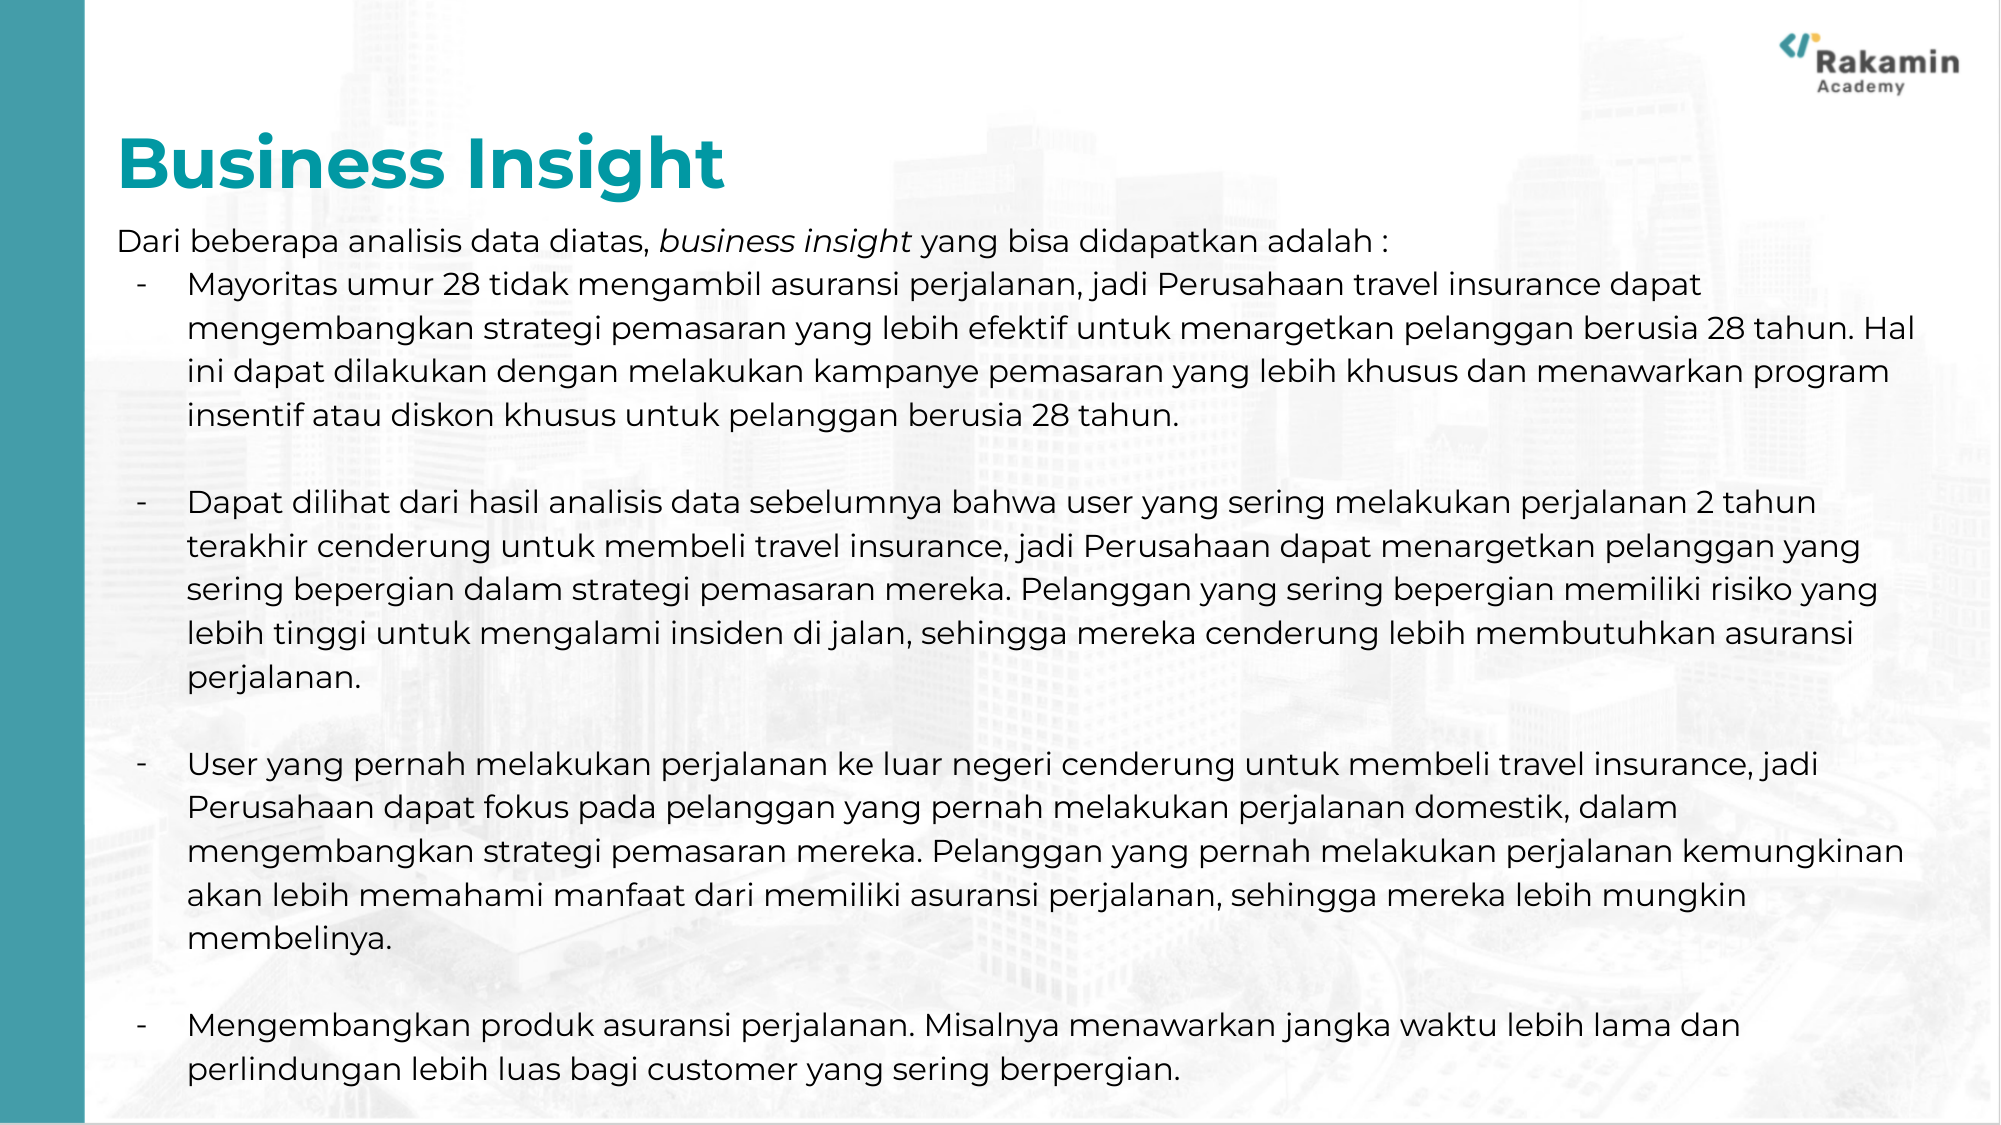

# Business Insight
Dari beberapa analisis data diatas, business insight yang bisa didapatkan adalah :
Mayoritas umur 28 tidak mengambil asuransi perjalanan, jadi Perusahaan travel insurance dapat mengembangkan strategi pemasaran yang lebih efektif untuk menargetkan pelanggan berusia 28 tahun. Hal ini dapat dilakukan dengan melakukan kampanye pemasaran yang lebih khusus dan menawarkan program insentif atau diskon khusus untuk pelanggan berusia 28 tahun.

Dapat dilihat dari hasil analisis data sebelumnya bahwa user yang sering melakukan perjalanan 2 tahun terakhir cenderung untuk membeli travel insurance, jadi Perusahaan dapat menargetkan pelanggan yang sering bepergian dalam strategi pemasaran mereka. Pelanggan yang sering bepergian memiliki risiko yang lebih tinggi untuk mengalami insiden di jalan, sehingga mereka cenderung lebih membutuhkan asuransi perjalanan.

User yang pernah melakukan perjalanan ke luar negeri cenderung untuk membeli travel insurance, jadi Perusahaan dapat fokus pada pelanggan yang pernah melakukan perjalanan domestik, dalam mengembangkan strategi pemasaran mereka. Pelanggan yang pernah melakukan perjalanan kemungkinan akan lebih memahami manfaat dari memiliki asuransi perjalanan, sehingga mereka lebih mungkin membelinya.

Mengembangkan produk asuransi perjalanan. Misalnya menawarkan jangka waktu lebih lama dan perlindungan lebih luas bagi customer yang sering berpergian.